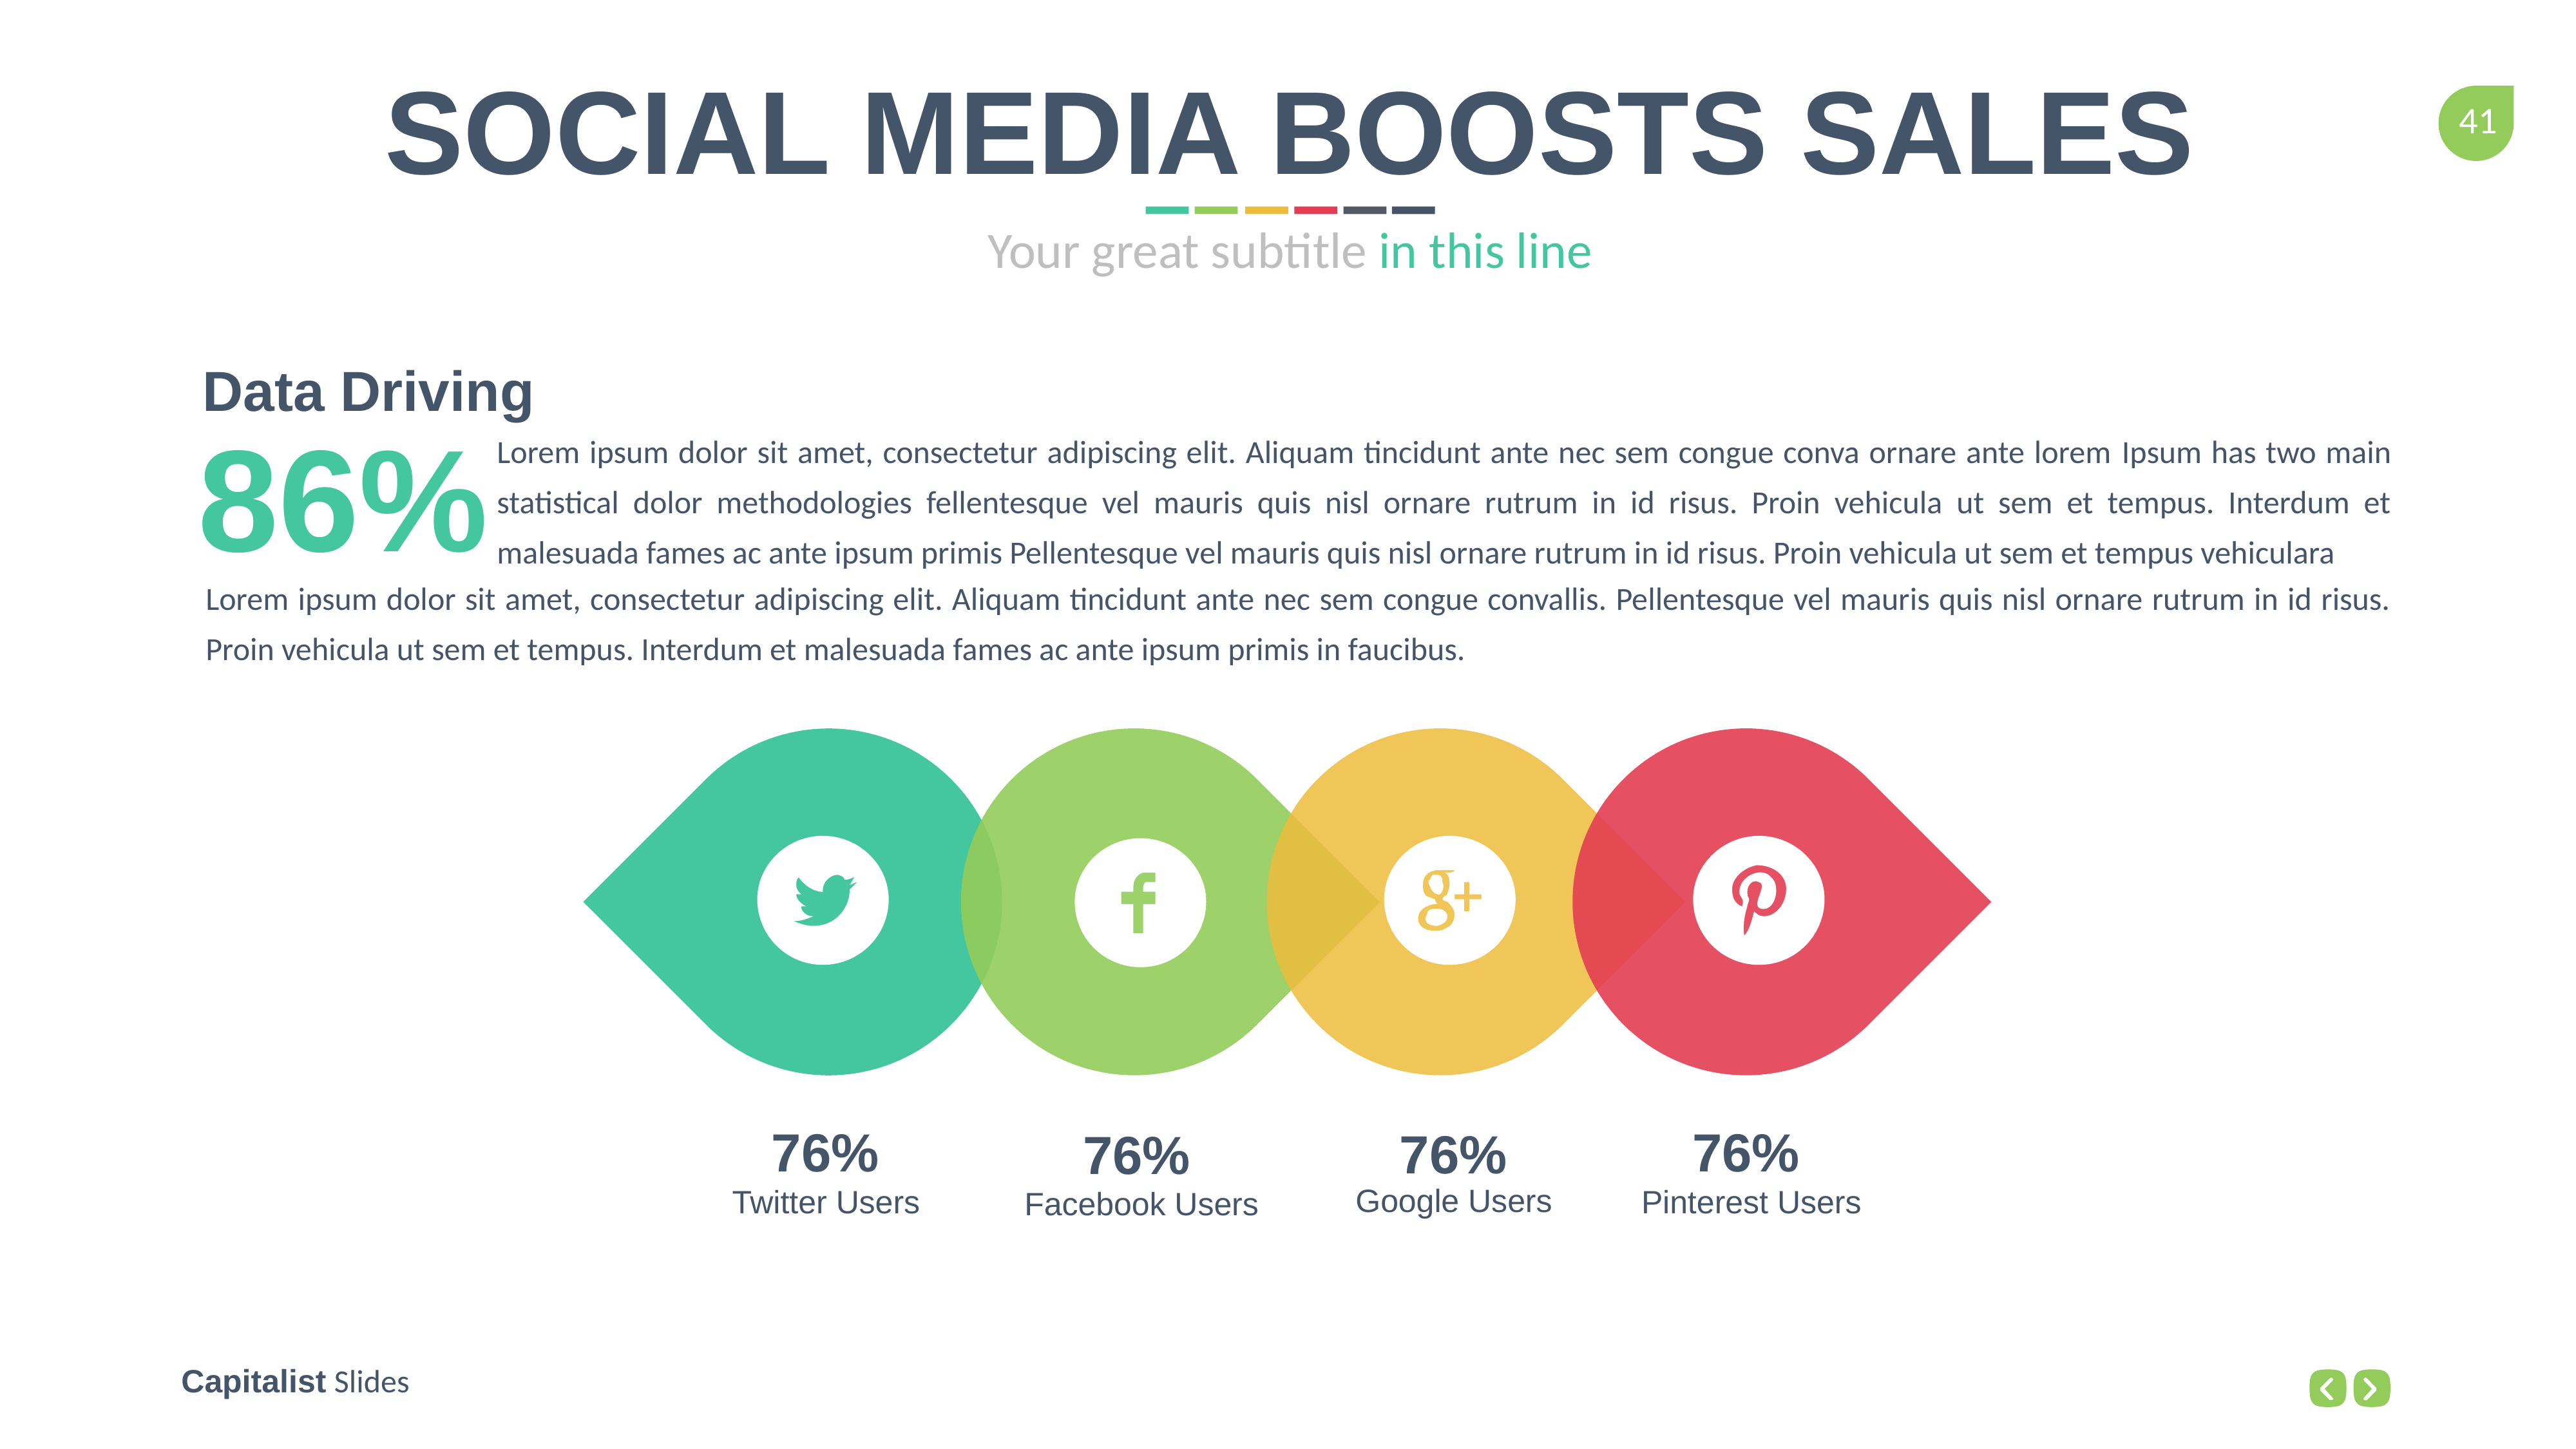

SOCIAL MEDIA BOOSTS SALES

Your great subtitle in this line
Data Driving
86%
Lorem ipsum dolor sit amet, consectetur adipiscing elit. Aliquam tincidunt ante nec sem congue conva ornare ante lorem Ipsum has two main statistical dolor methodologies fellentesque vel mauris quis nisl ornare rutrum in id risus. Proin vehicula ut sem et tempus. Interdum et malesuada fames ac ante ipsum primis Pellentesque vel mauris quis nisl ornare rutrum in id risus. Proin vehicula ut sem et tempus vehiculara
Lorem ipsum dolor sit amet, consectetur adipiscing elit. Aliquam tincidunt ante nec sem congue convallis. Pellentesque vel mauris quis nisl ornare rutrum in id risus. Proin vehicula ut sem et tempus. Interdum et malesuada fames ac ante ipsum primis in faucibus.

76%
Twitter Users
76%
Pinterest Users
76%
Google Users
76%
Facebook Users